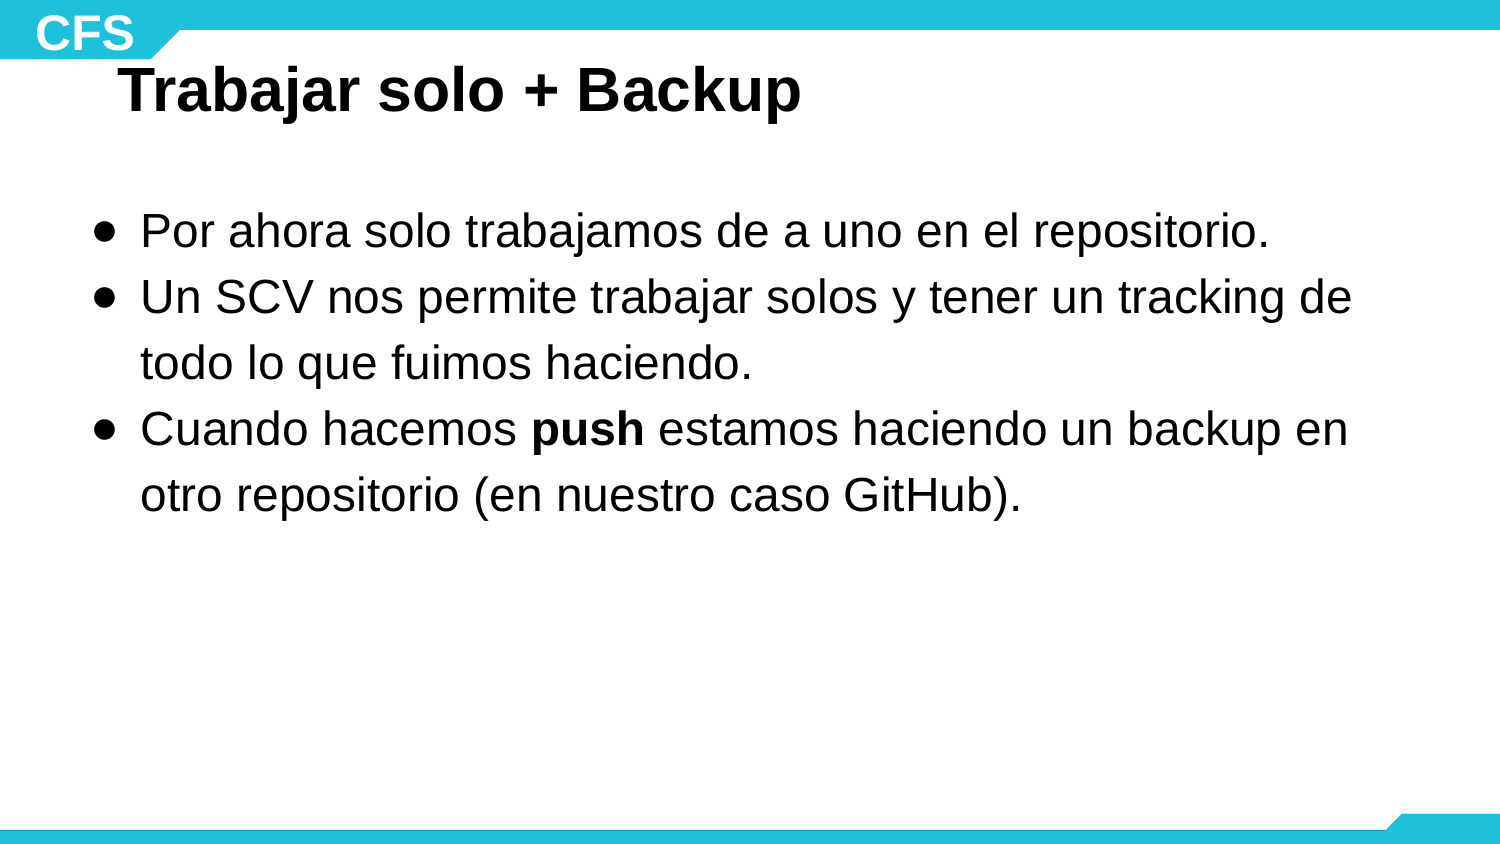

Trabajar solo + Backup
Por ahora solo trabajamos de a uno en el repositorio.
Un SCV nos permite trabajar solos y tener un tracking de todo lo que fuimos haciendo.
Cuando hacemos push estamos haciendo un backup en otro repositorio (en nuestro caso GitHub).